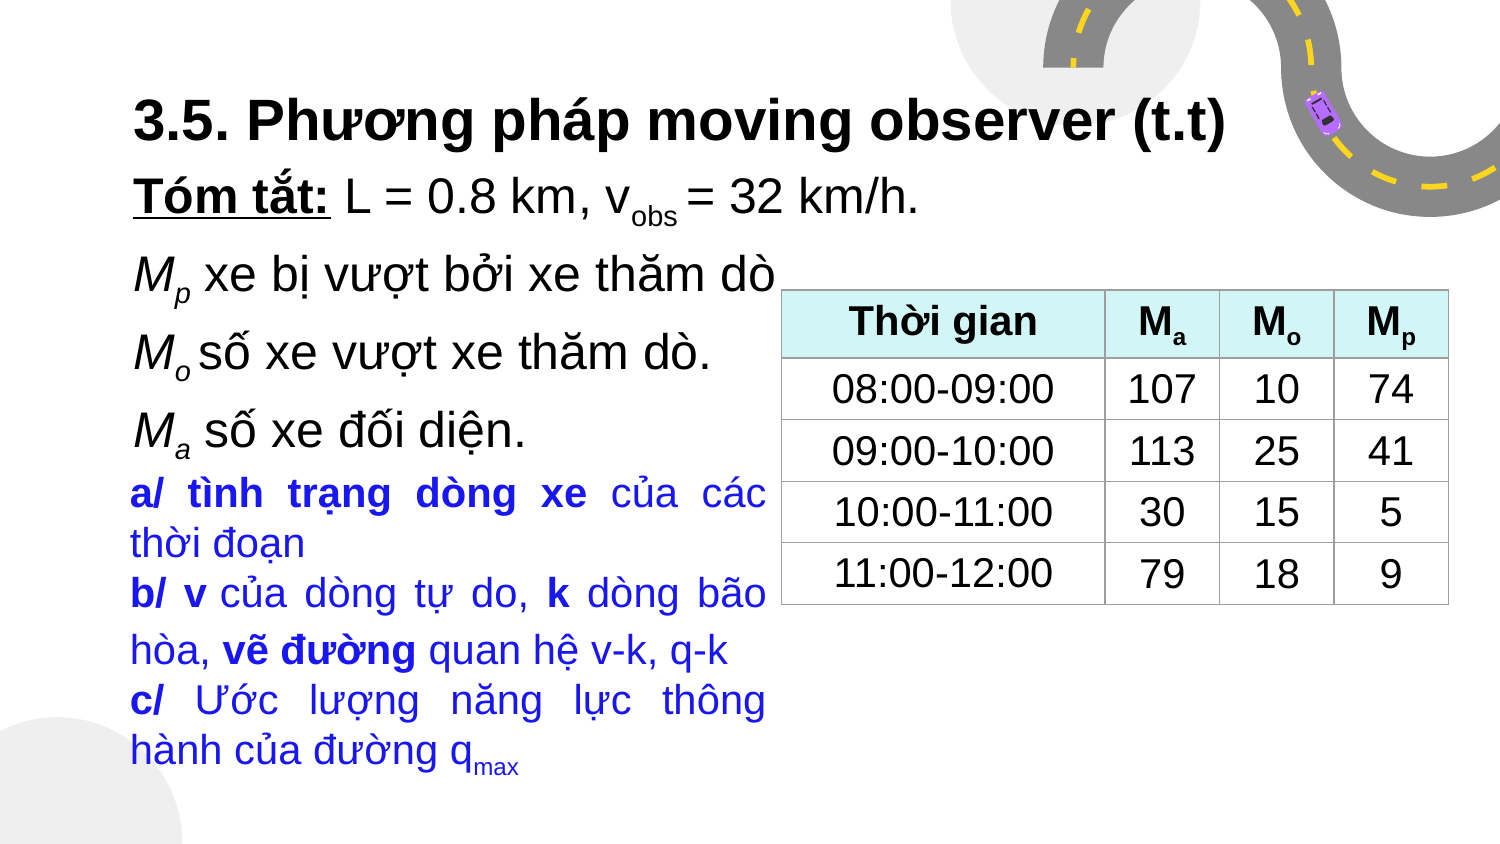

# 3.5. Phương pháp moving observer (t.t)
Tóm tắt: L = 0.8 km, vobs = 32 km/h.
Mp xe bị vượt bởi xe thăm dò
Mo số xe vượt xe thăm dò.
Ma số xe đối diện.
| Thời gian | Ma | Mo | Mp |
| --- | --- | --- | --- |
| 08:00-09:00 | 107 | 10 | 74 |
| 09:00-10:00 | 113 | 25 | 41 |
| 10:00-11:00 | 30 | 15 | 5 |
| 11:00-12:00 | 79 | 18 | 9 |
a/ tình trạng dòng xe của các thời đoạn
b/ v của dòng tự do, k dòng bão hòa, vẽ đường quan hệ v-k, q-k
c/ Ước lượng năng lực thông hành của đường qmax